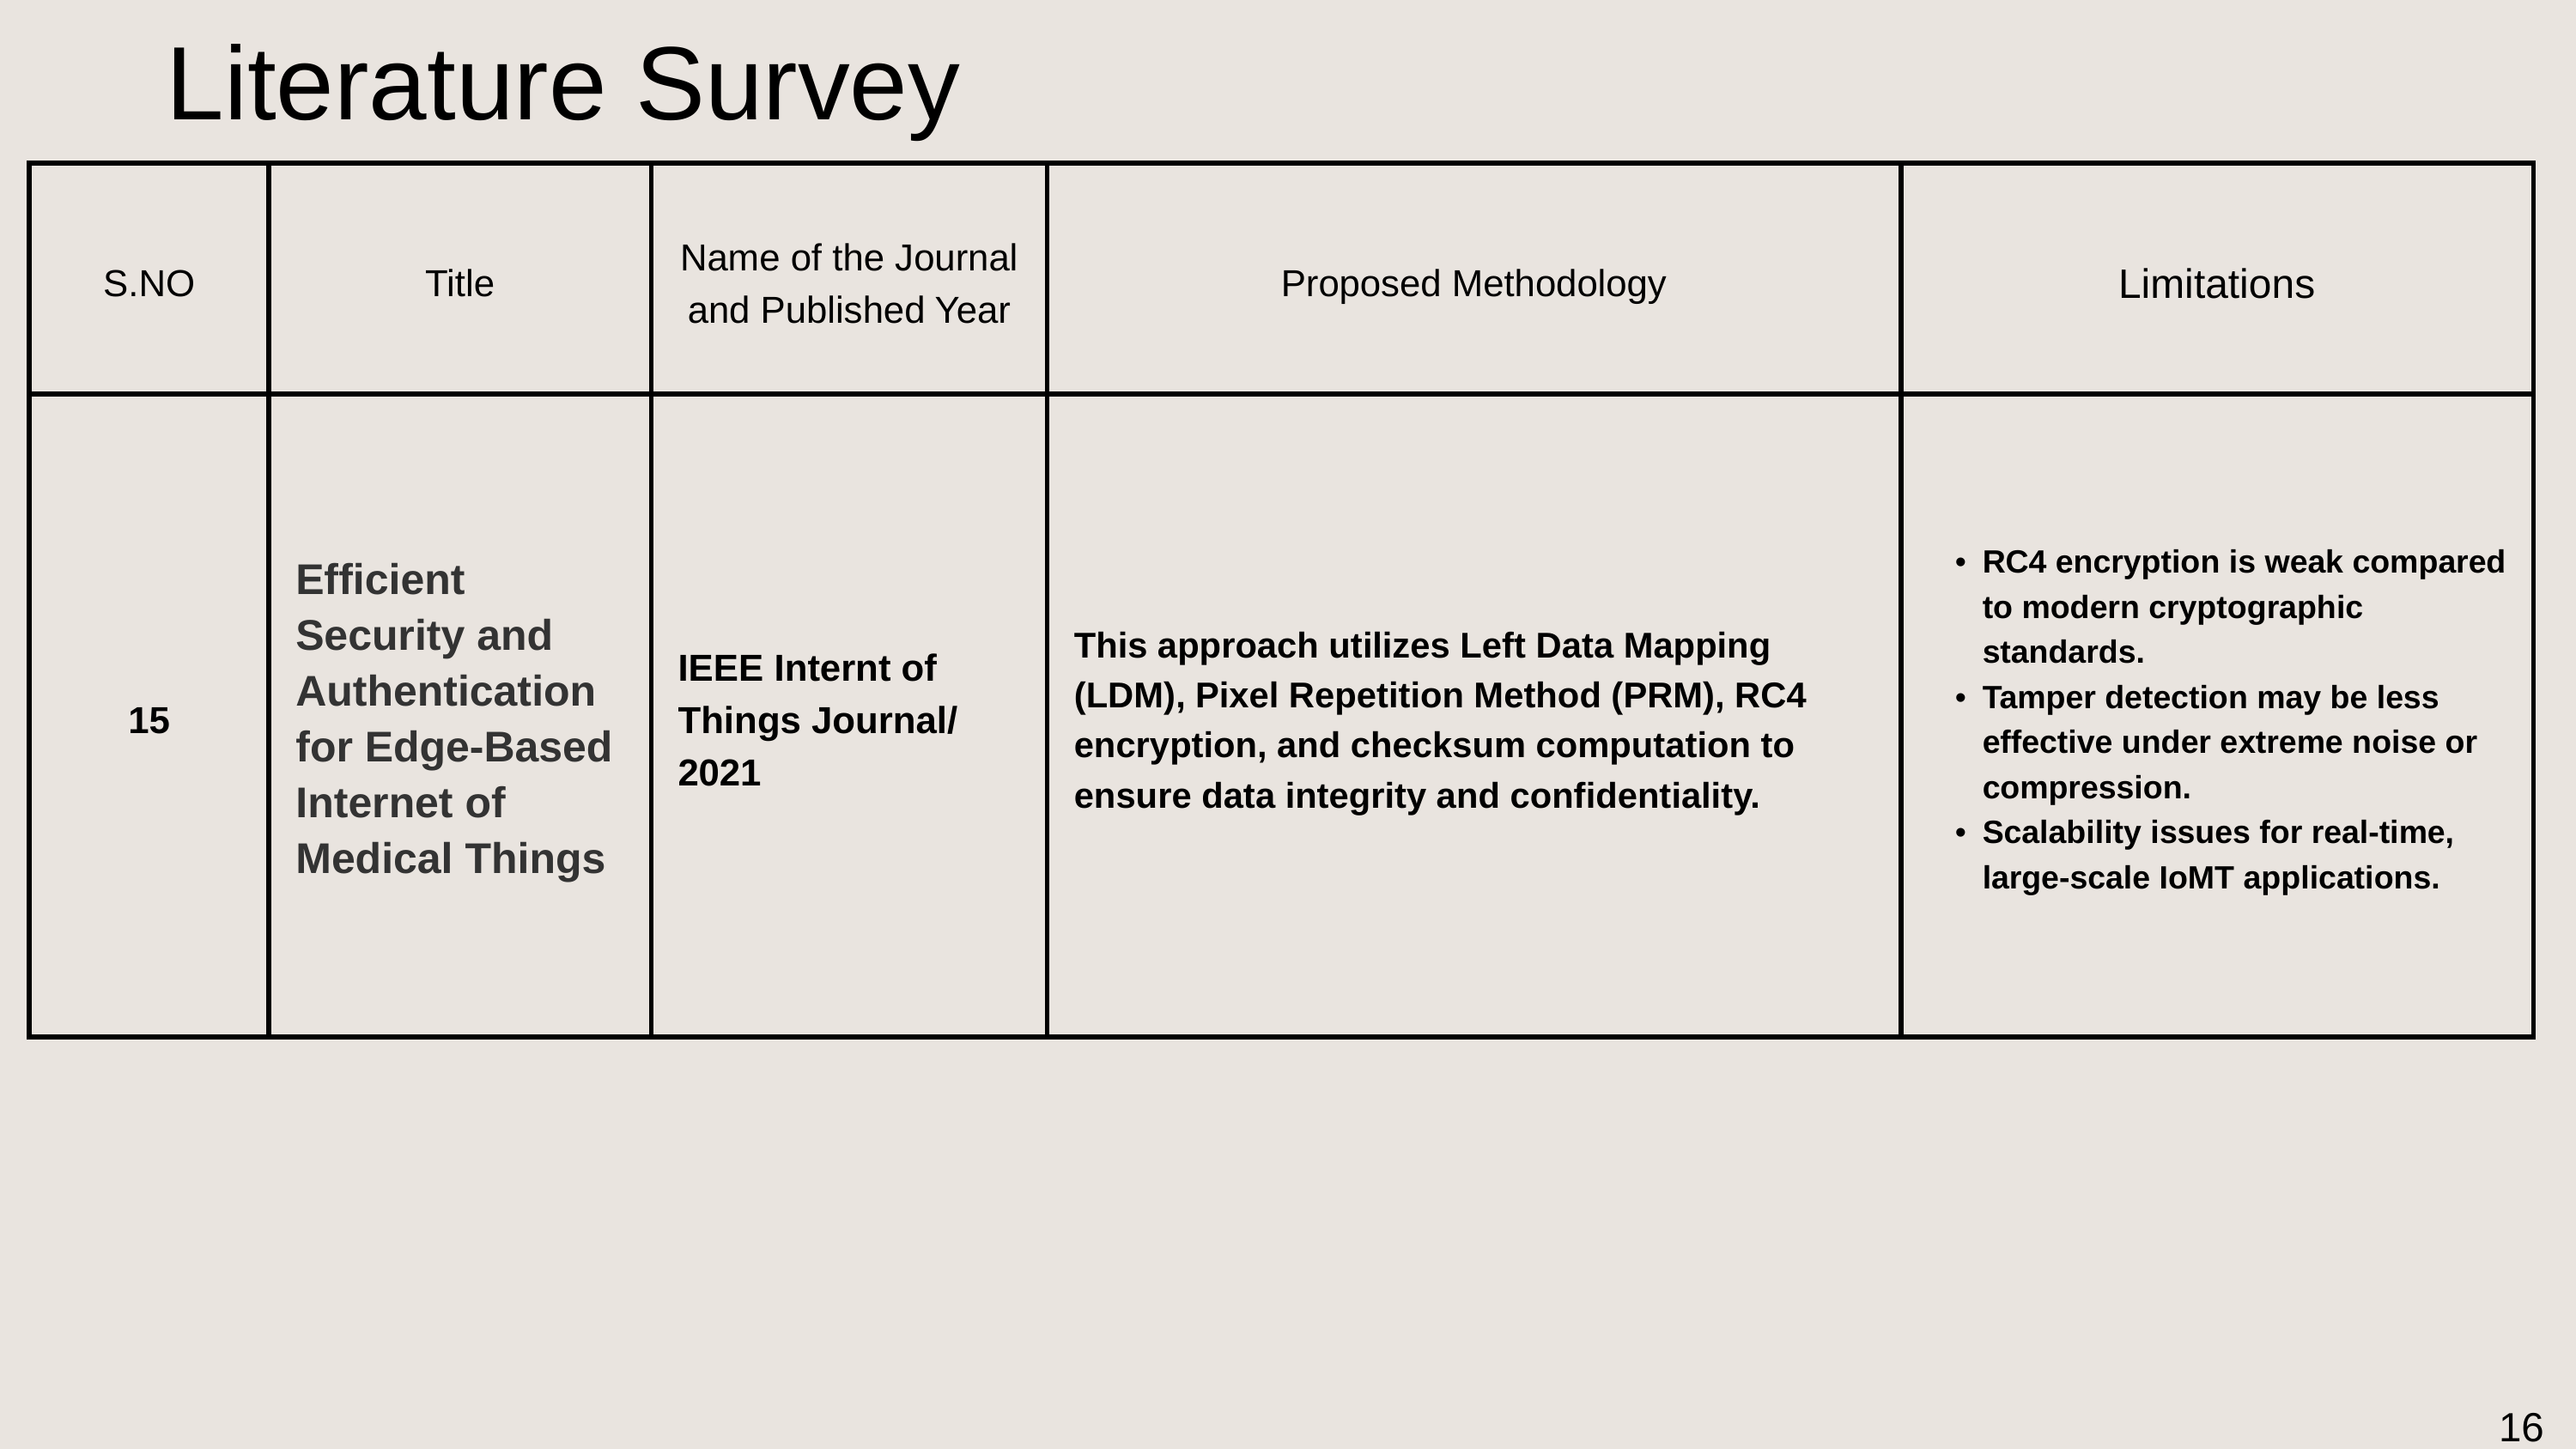

Literature Survey
| S.NO | Title | Name of the Journal and Published Year | Proposed Methodology | Limitations |
| --- | --- | --- | --- | --- |
| 15 | Efficient Security and Authentication for Edge-Based Internet of Medical Things | IEEE Internt of Things Journal/ 2021 | This approach utilizes Left Data Mapping (LDM), Pixel Repetition Method (PRM), RC4 encryption, and checksum computation to ensure data integrity and confidentiality. | RC4 encryption is weak compared to modern cryptographic standards. Tamper detection may be less effective under extreme noise or compression. Scalability issues for real-time, large-scale IoMT applications. |
16